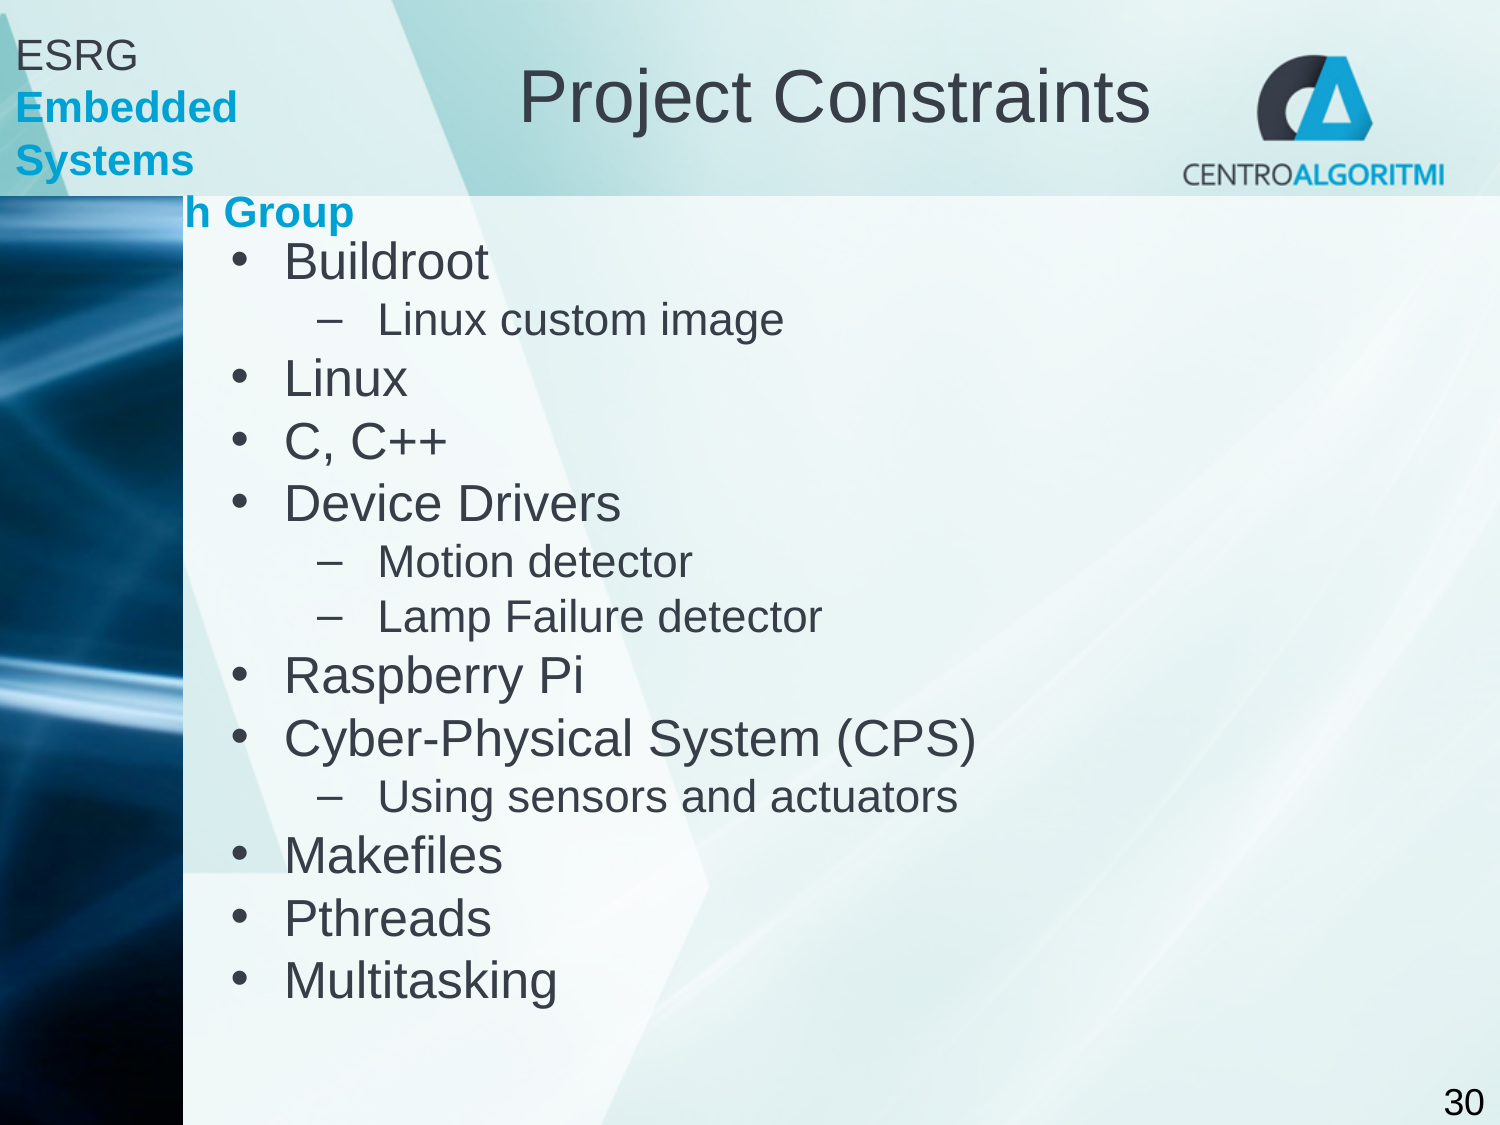

# Project Constraints
Buildroot
Linux custom image
Linux
C, C++
Device Drivers
Motion detector
Lamp Failure detector
Raspberry Pi
Cyber-Physical System (CPS)
Using sensors and actuators
Makefiles
Pthreads
Multitasking
30